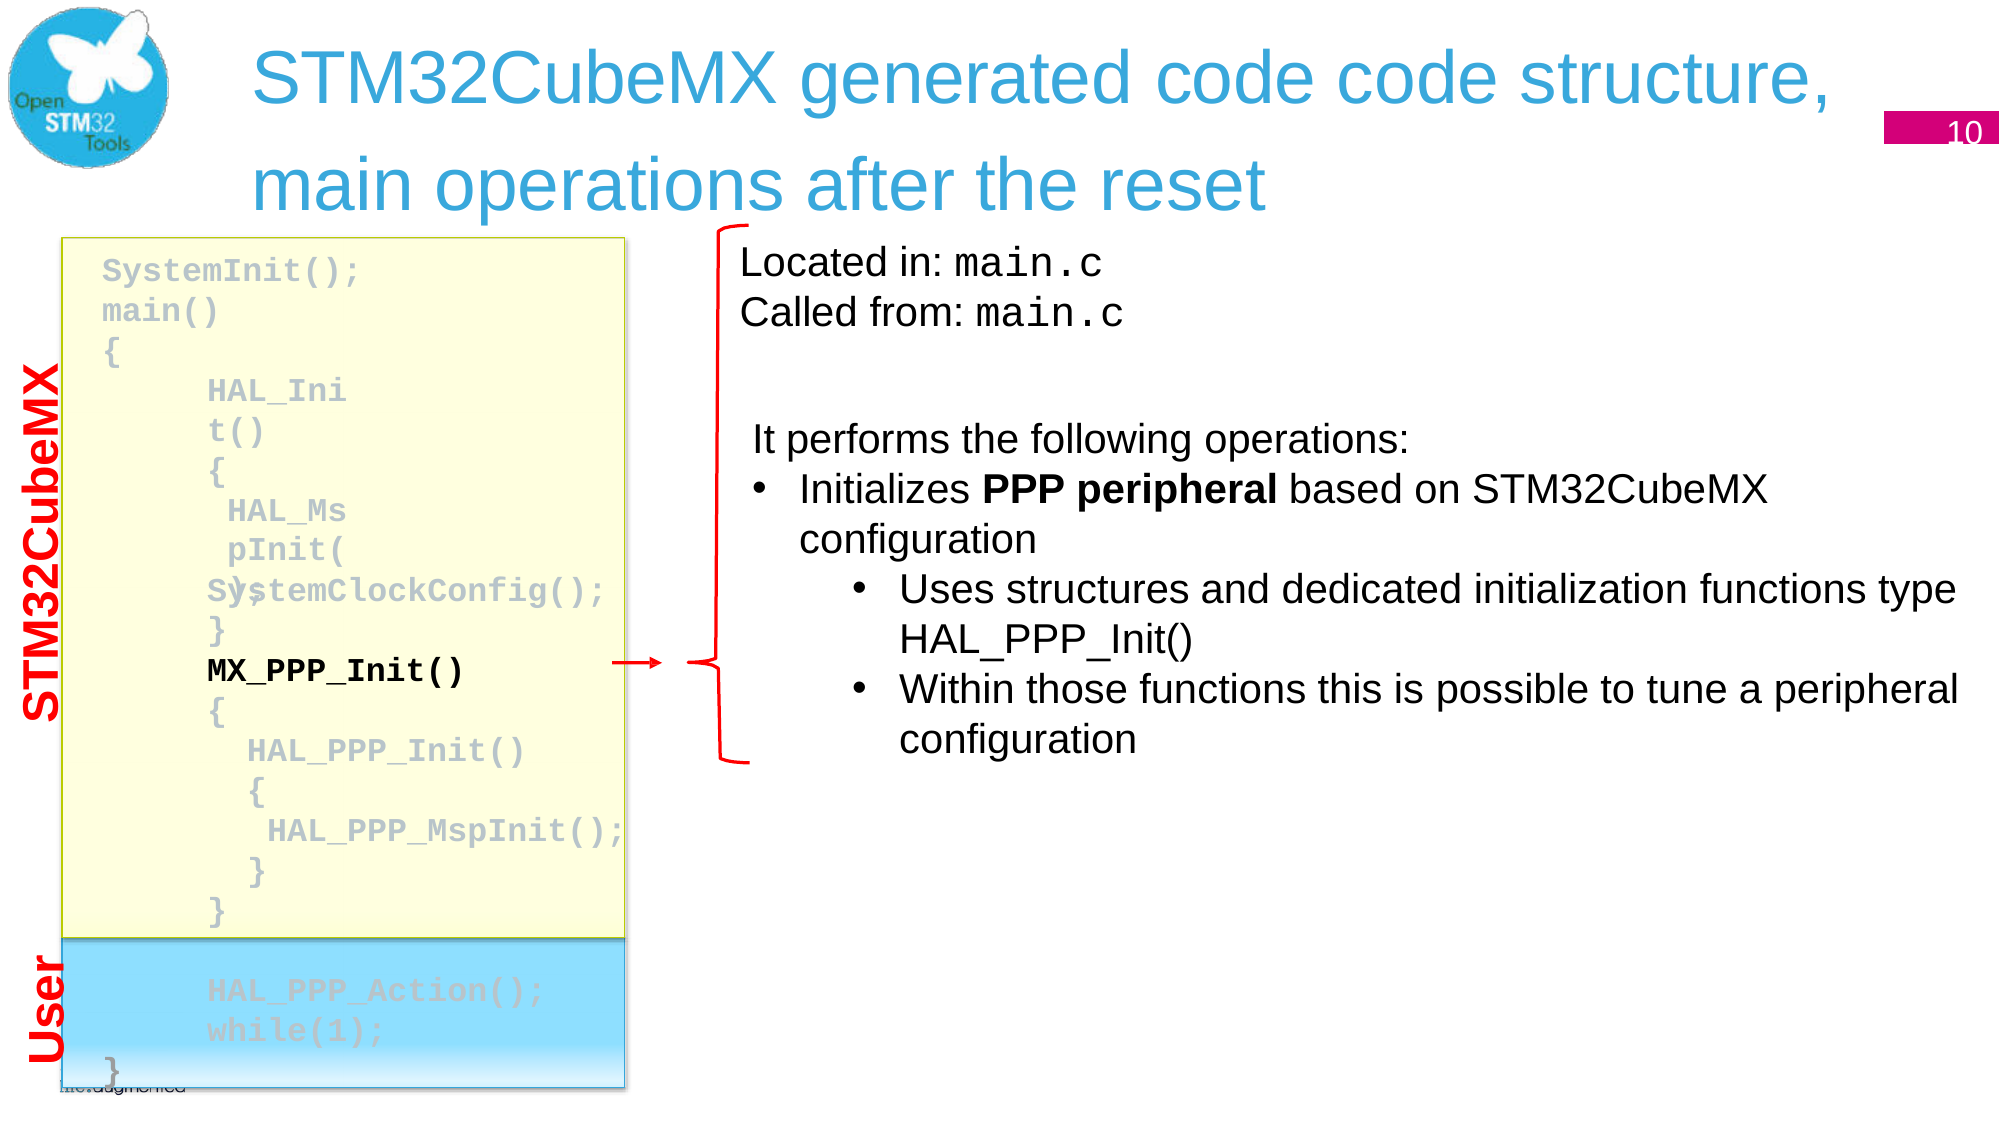

# STM32CubeMX generated code code structure, main operations after the reset
10

Located in: main.c
Called from: main.c

SystemInit(); main()
{
HAL_Init()
{
HAL_MspInit();
}
STM32CubeMX
It performs the following operations:
Initializes PPP peripheral based on STM32CubeMX configuration
Uses structures and dedicated initialization functions type HAL_PPP_Init()
Within those functions this is possible to tune a peripheral configuration
SystemClockConfig();
MX_PPP_Init()
{
HAL_PPP_Init()
{

HAL_PPP_MspInit();
}
}

User
HAL_PPP_Action(); while(1);
}